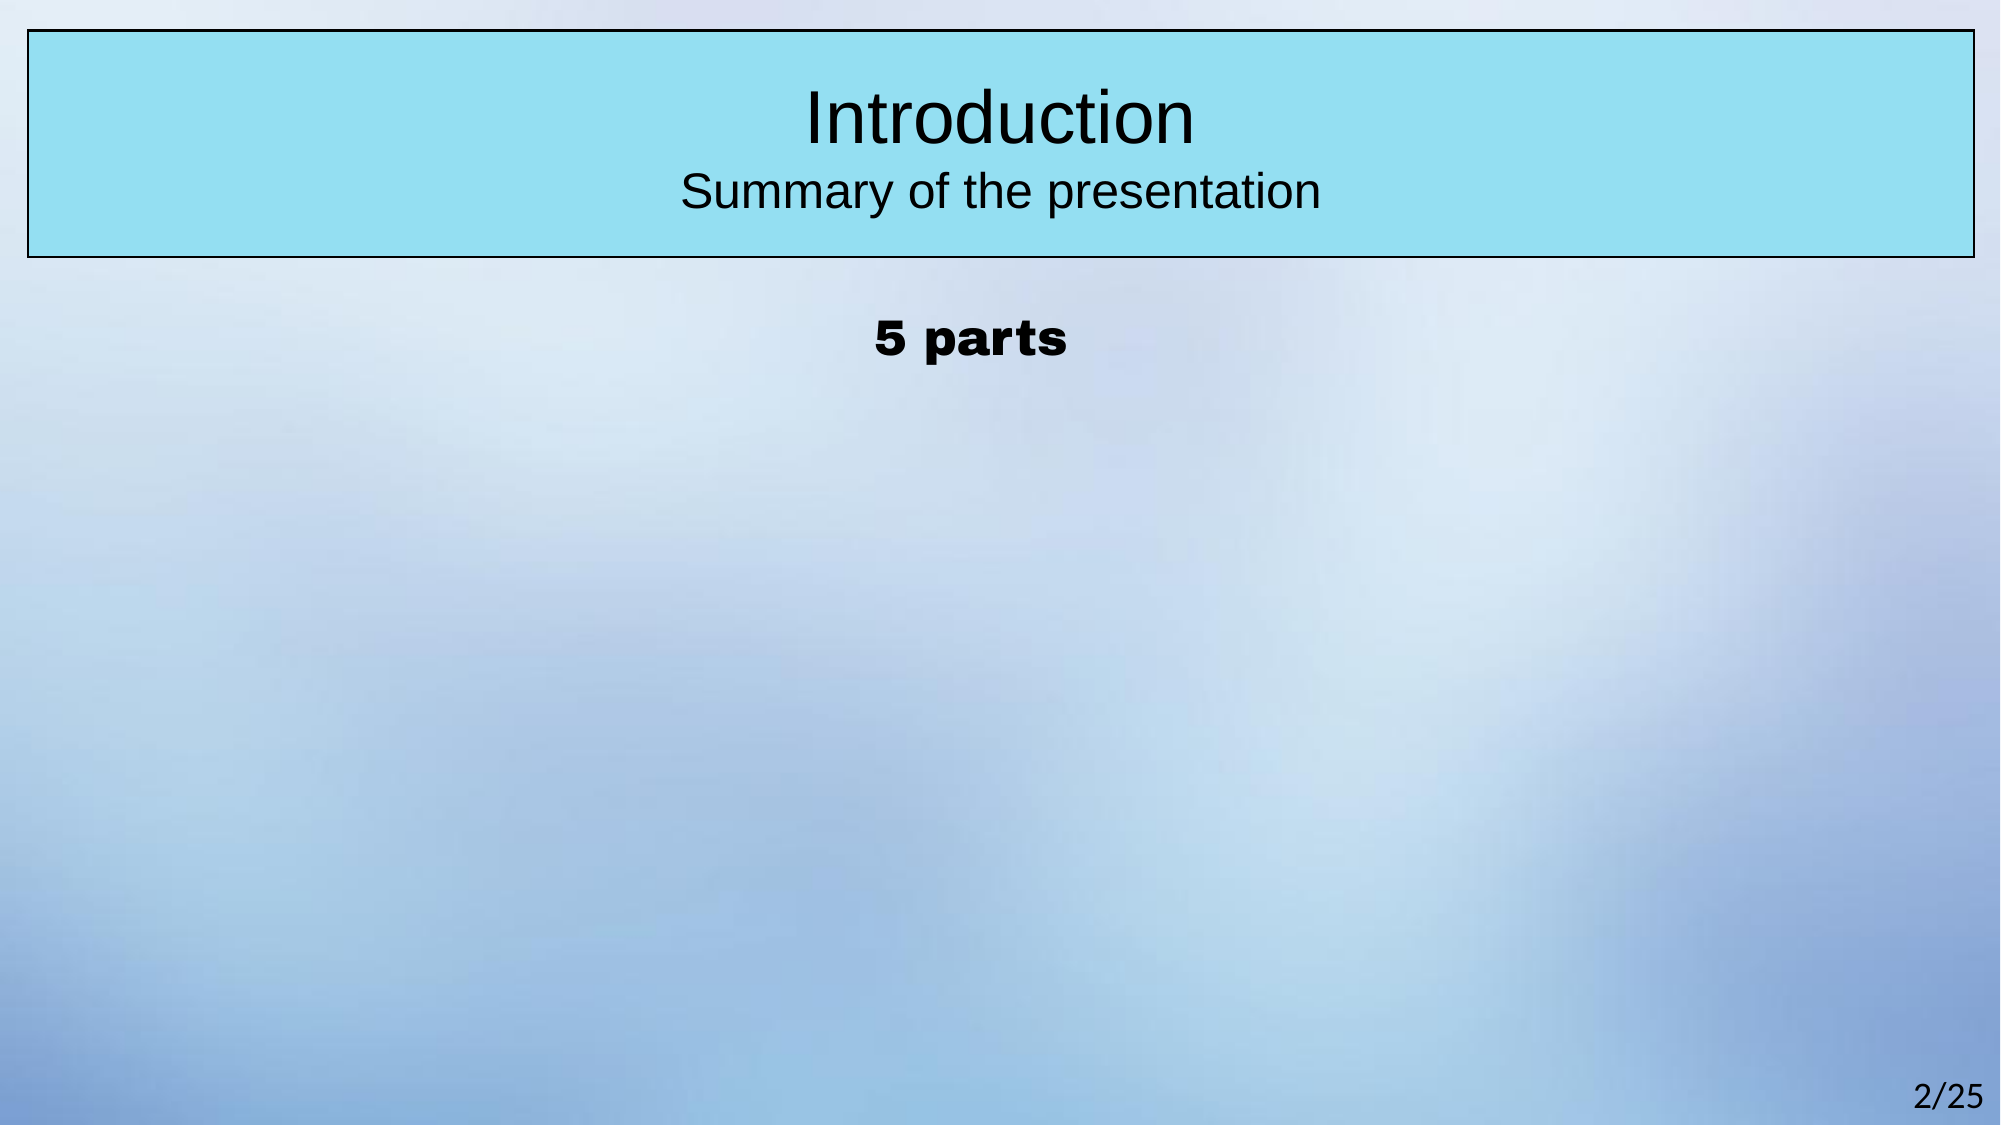

Introduction
Summary of the presentation
5 parts
2/25